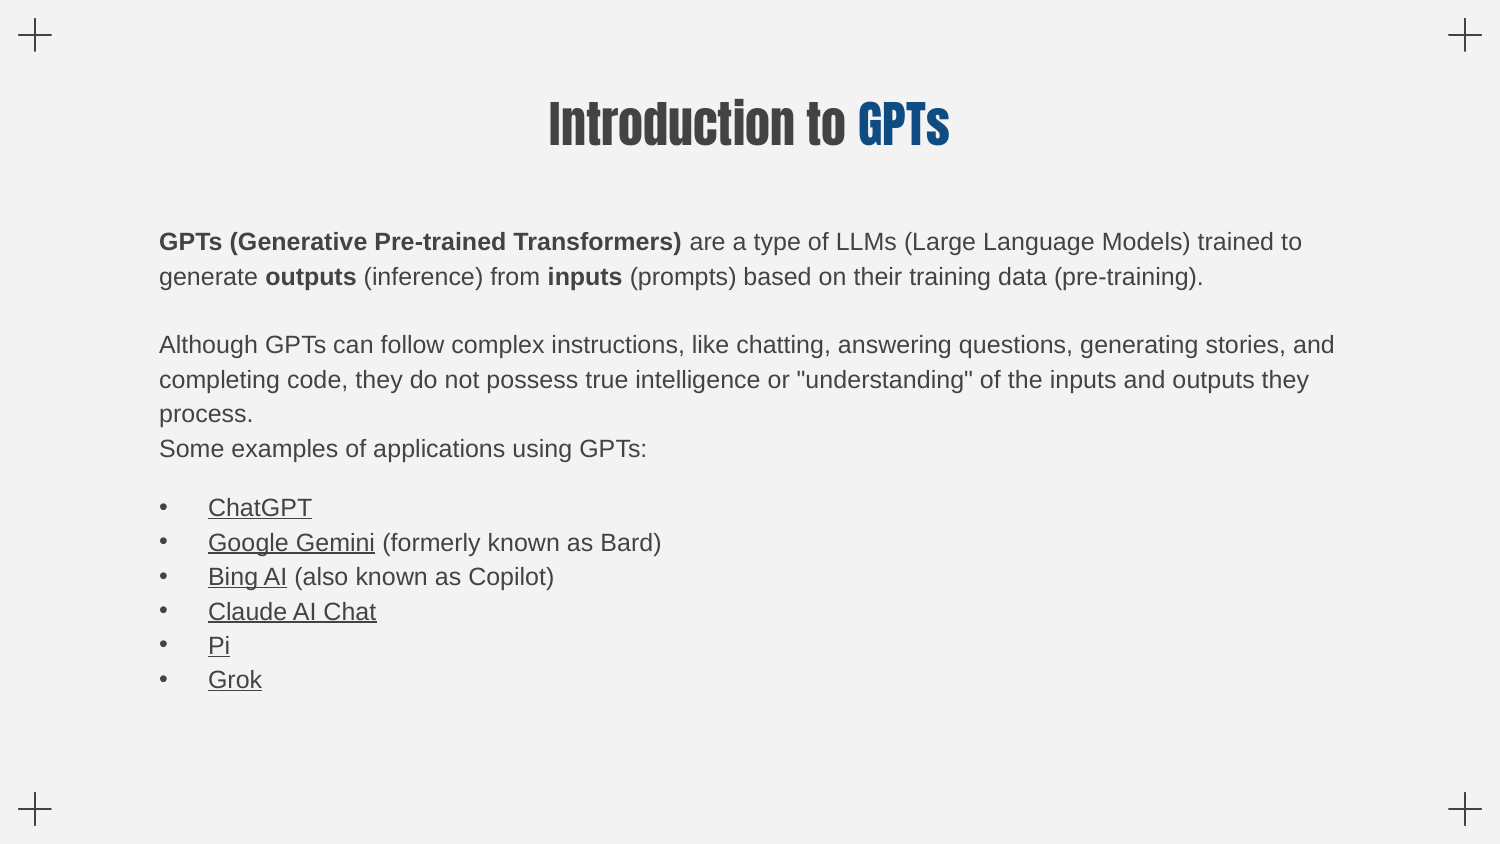

# Introduction to GPTs
GPTs (Generative Pre-trained Transformers) are a type of LLMs (Large Language Models) trained to generate outputs (inference) from inputs (prompts) based on their training data (pre-training).

Although GPTs can follow complex instructions, like chatting, answering questions, generating stories, and completing code, they do not possess true intelligence or "understanding" of the inputs and outputs they process.
Some examples of applications using GPTs:
ChatGPT
Google Gemini (formerly known as Bard)
Bing AI (also known as Copilot)
Claude AI Chat
Pi
Grok